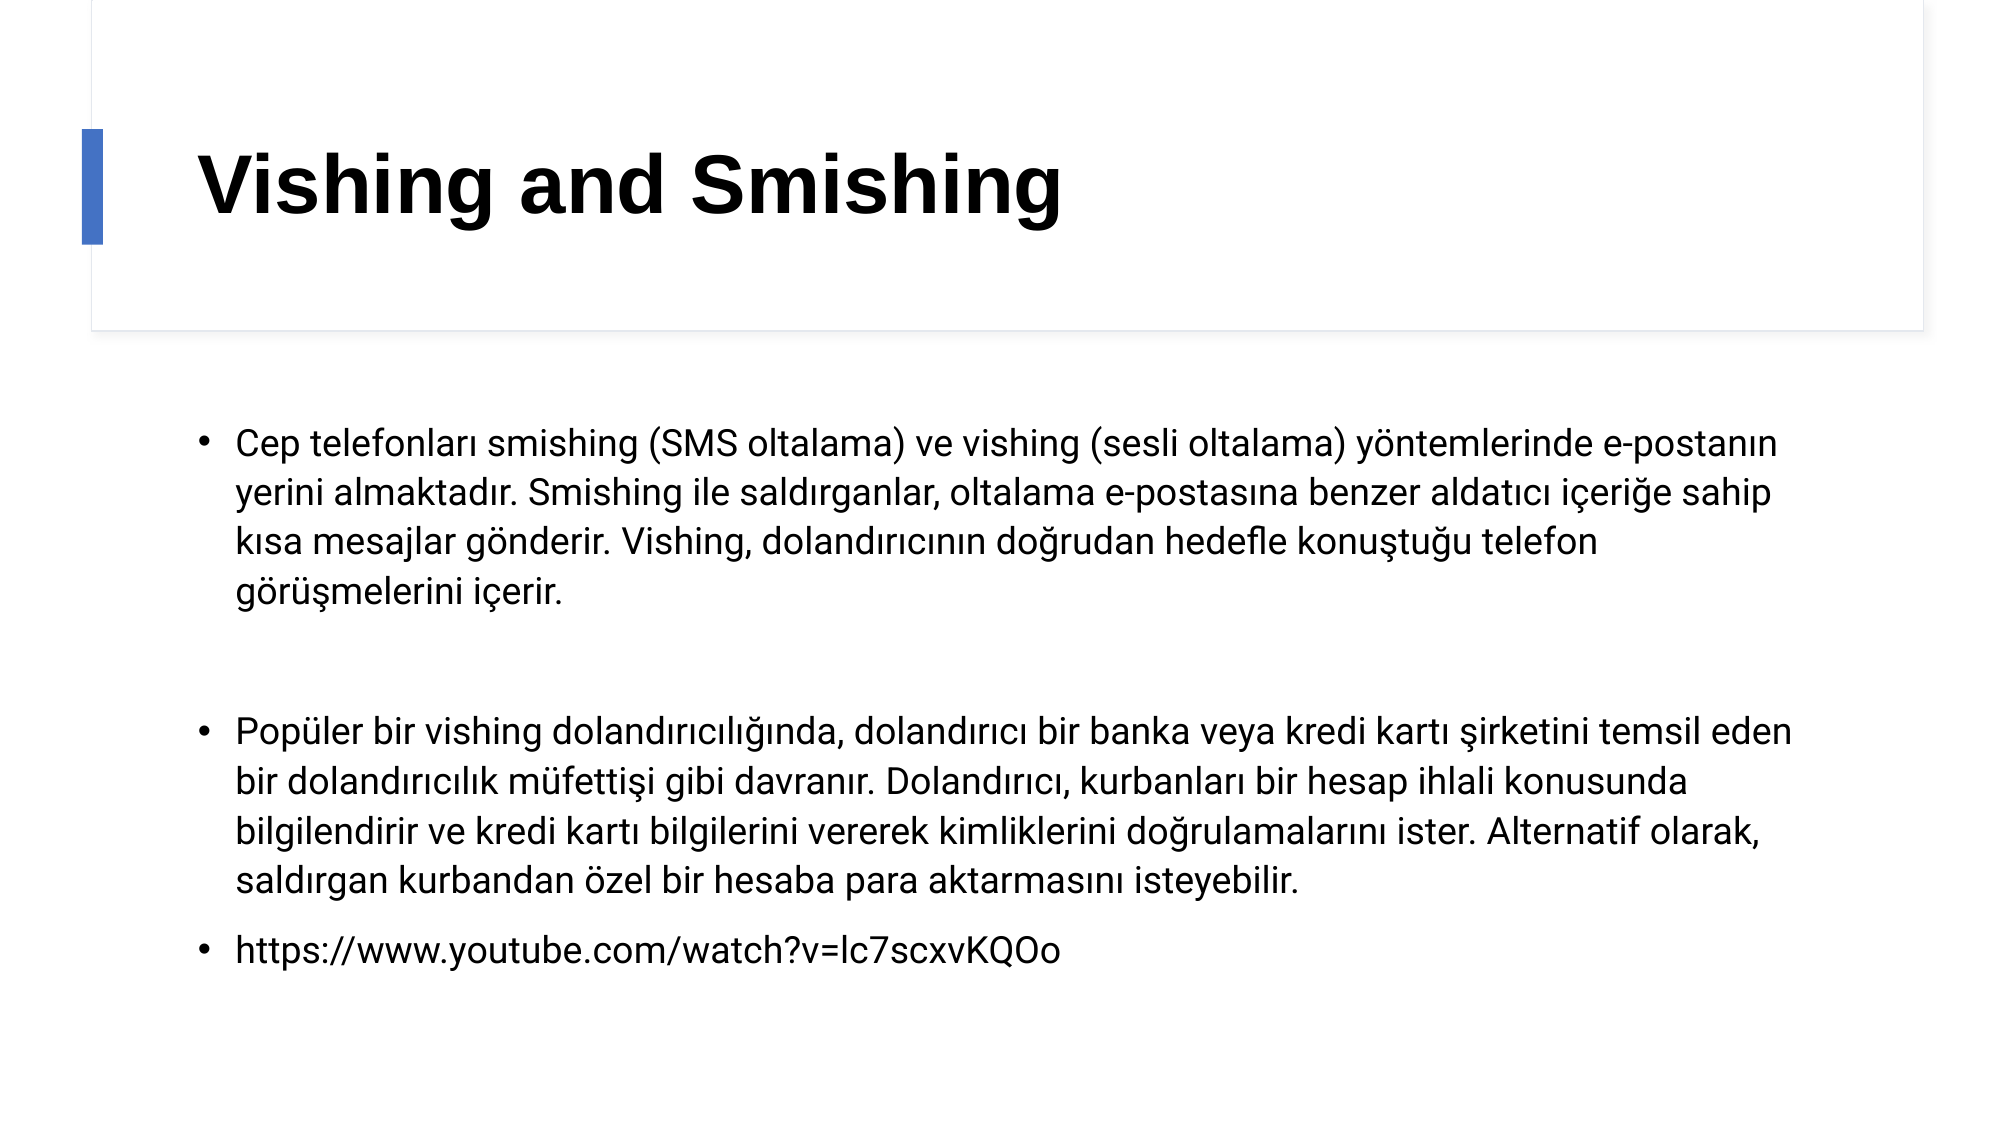

# Vishing and Smishing
Cep telefonları smishing (SMS oltalama) ve vishing (sesli oltalama) yöntemlerinde e-postanın yerini almaktadır. Smishing ile saldırganlar, oltalama e-postasına benzer aldatıcı içeriğe sahip kısa mesajlar gönderir. Vishing, dolandırıcının doğrudan hedefle konuştuğu telefon görüşmelerini içerir.

Popüler bir vishing dolandırıcılığında, dolandırıcı bir banka veya kredi kartı şirketini temsil eden bir dolandırıcılık müfettişi gibi davranır. Dolandırıcı, kurbanları bir hesap ihlali konusunda bilgilendirir ve kredi kartı bilgilerini vererek kimliklerini doğrulamalarını ister. Alternatif olarak, saldırgan kurbandan özel bir hesaba para aktarmasını isteyebilir.
https://www.youtube.com/watch?v=lc7scxvKQOo